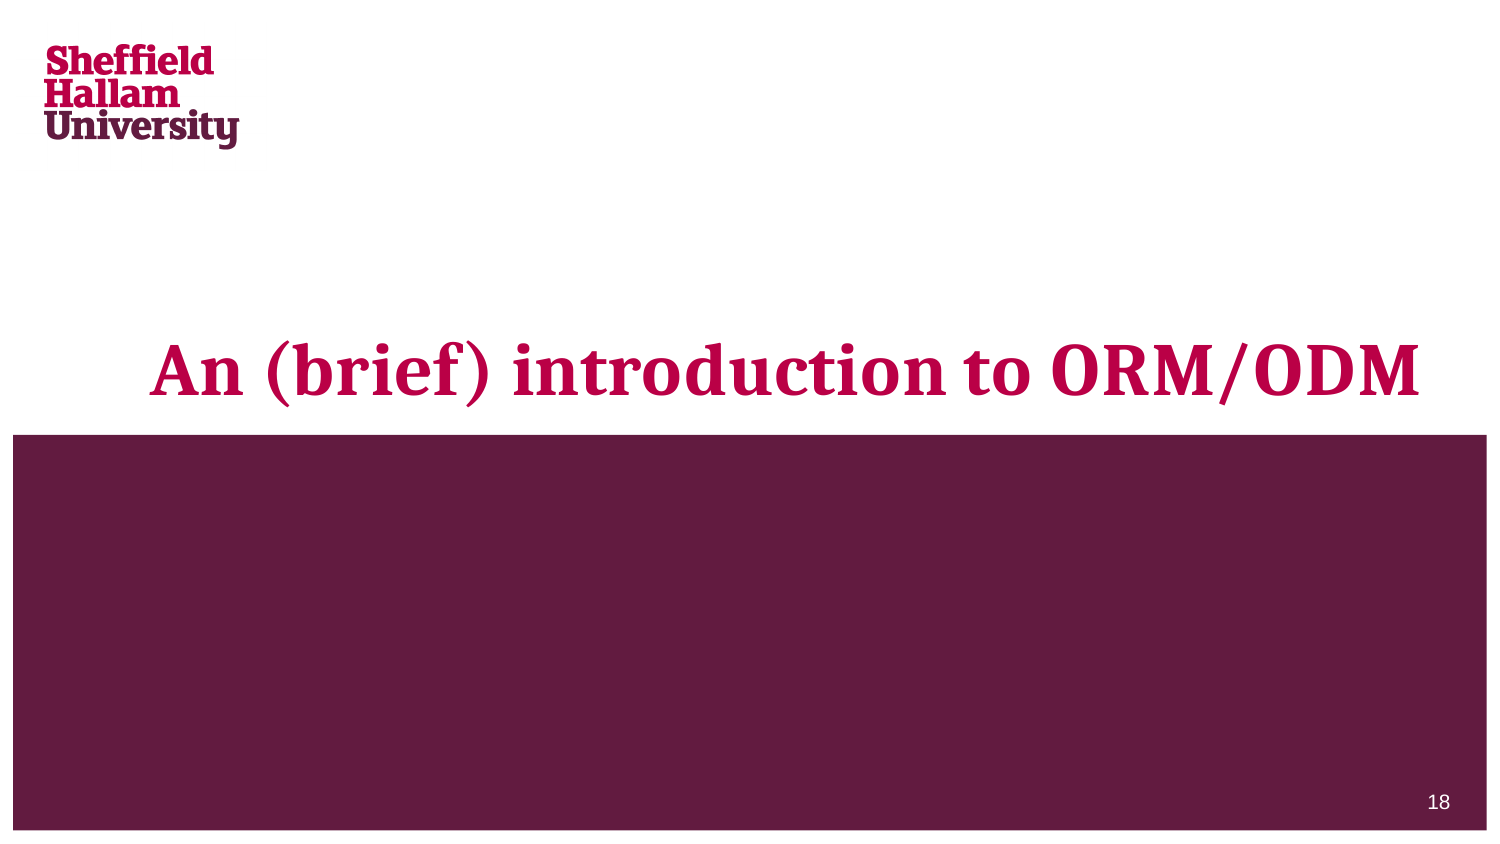

# An (brief) introduction to ORM/ODM
18